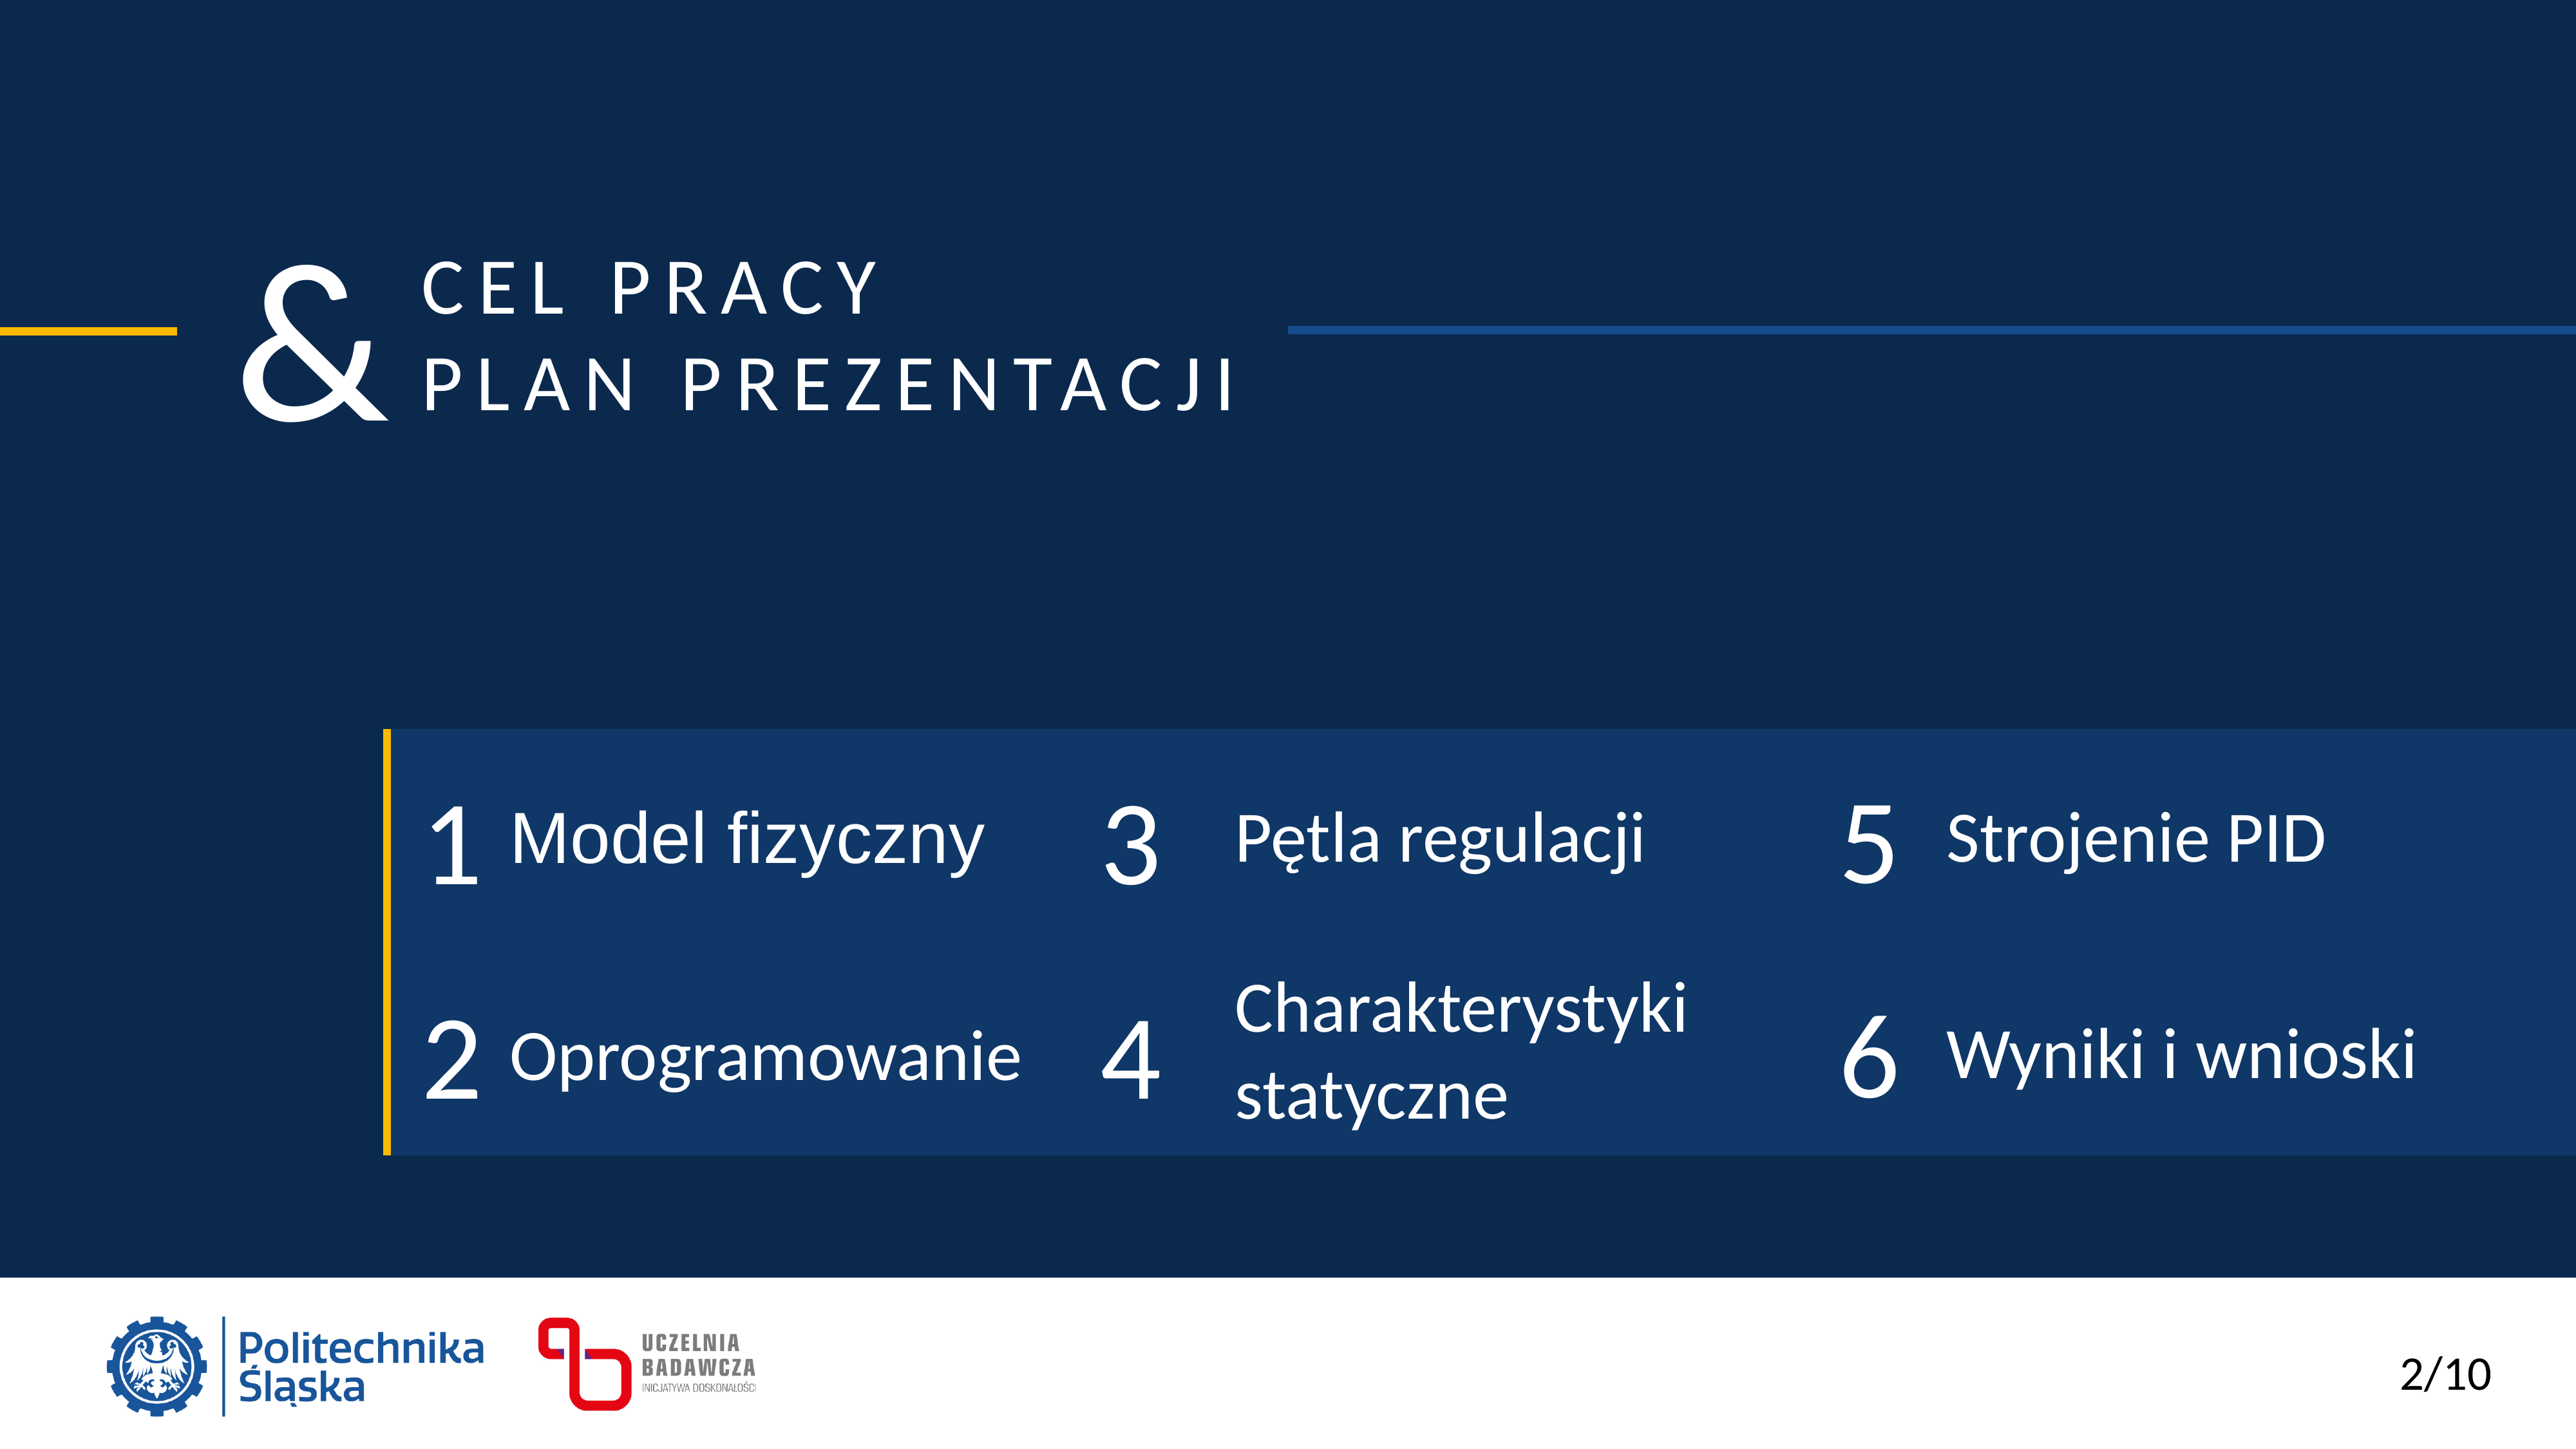

&
Cel pracy
plan prezentacji

5
1
3
Strojenie PID
Pętla regulacji
Model fizyczny
Charakterystyki statyczne
6
2
4
Wyniki i wnioski
Oprogramowanie
2/10